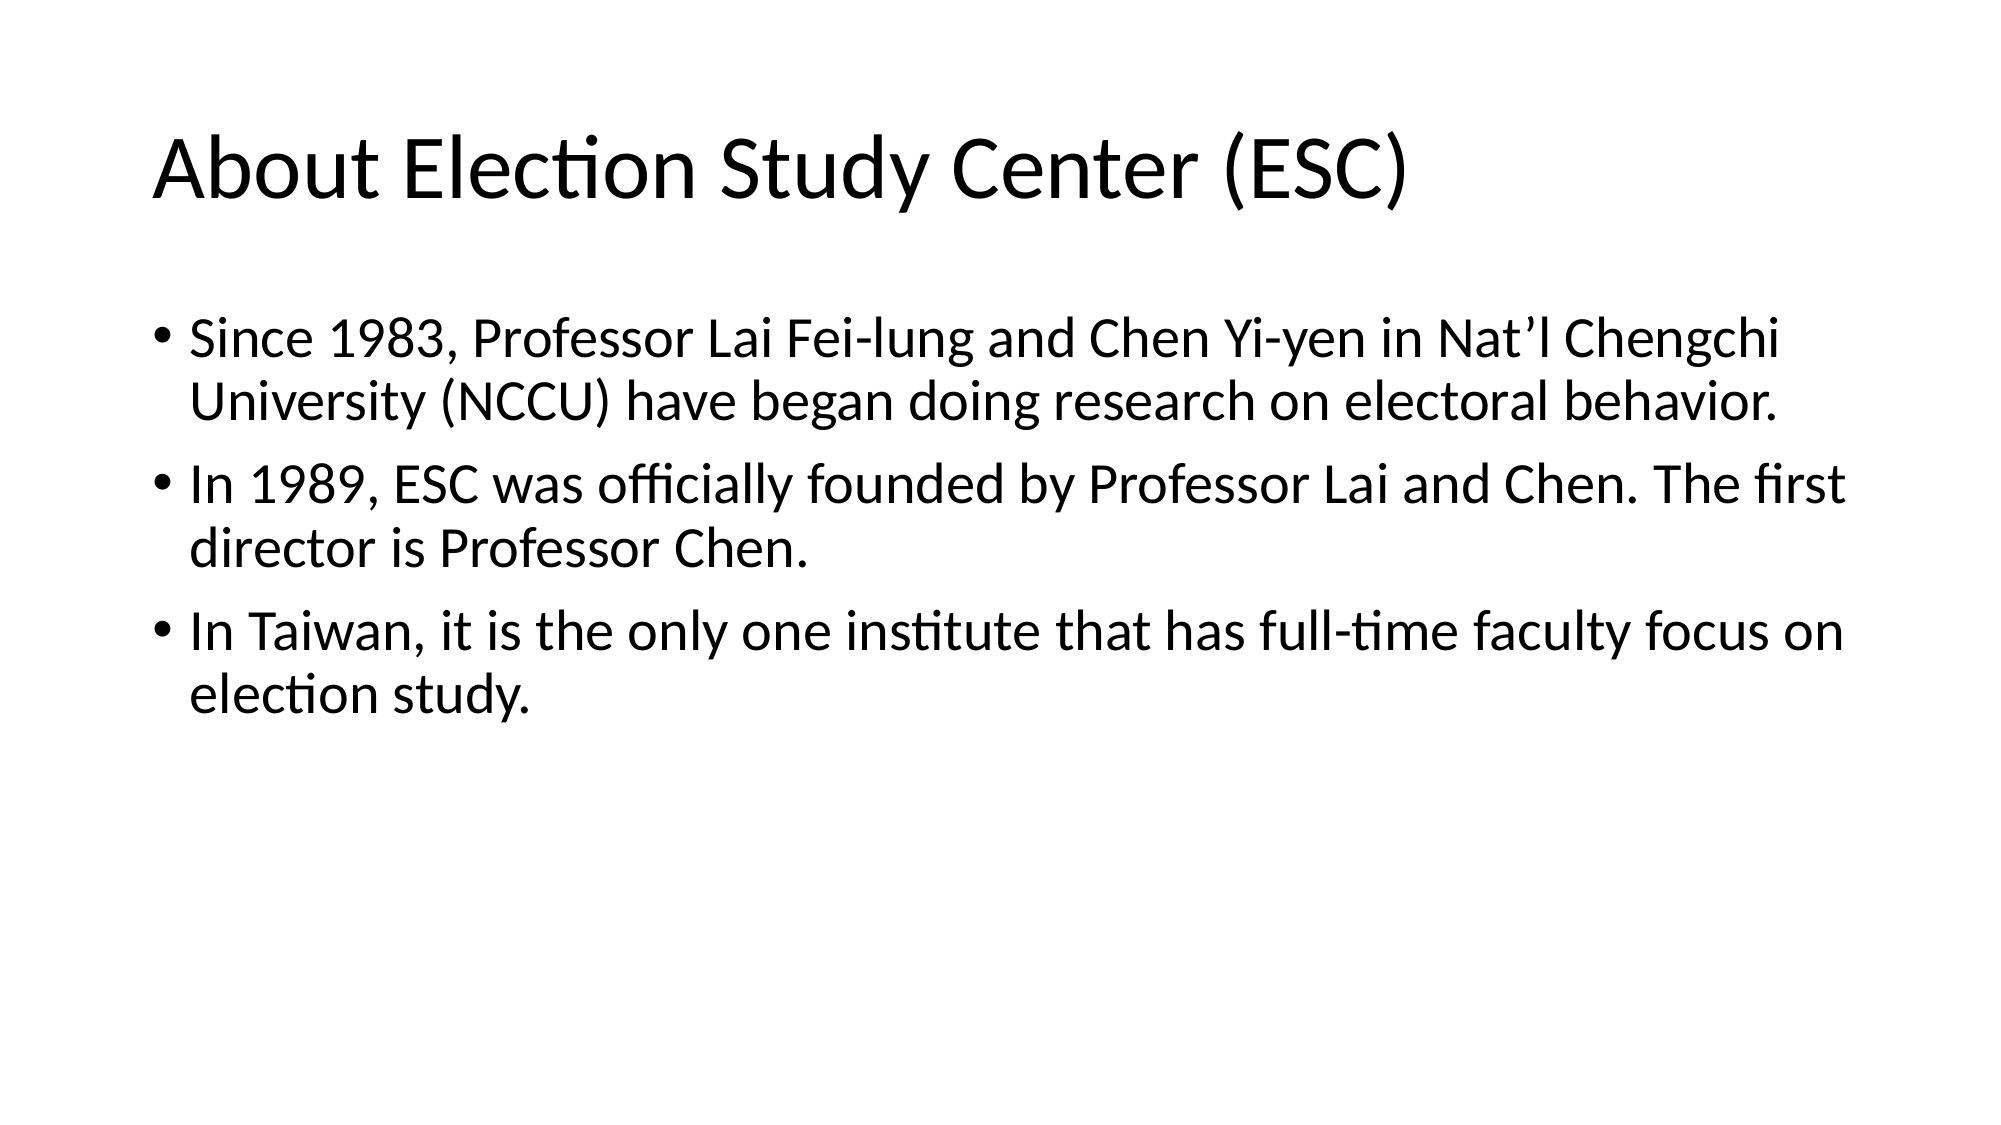

# About Election Study Center (ESC)
Since 1983, Professor Lai Fei-lung and Chen Yi-yen in Nat’l Chengchi University (NCCU) have began doing research on electoral behavior.
In 1989, ESC was officially founded by Professor Lai and Chen. The first director is Professor Chen.
In Taiwan, it is the only one institute that has full-time faculty focus on election study.